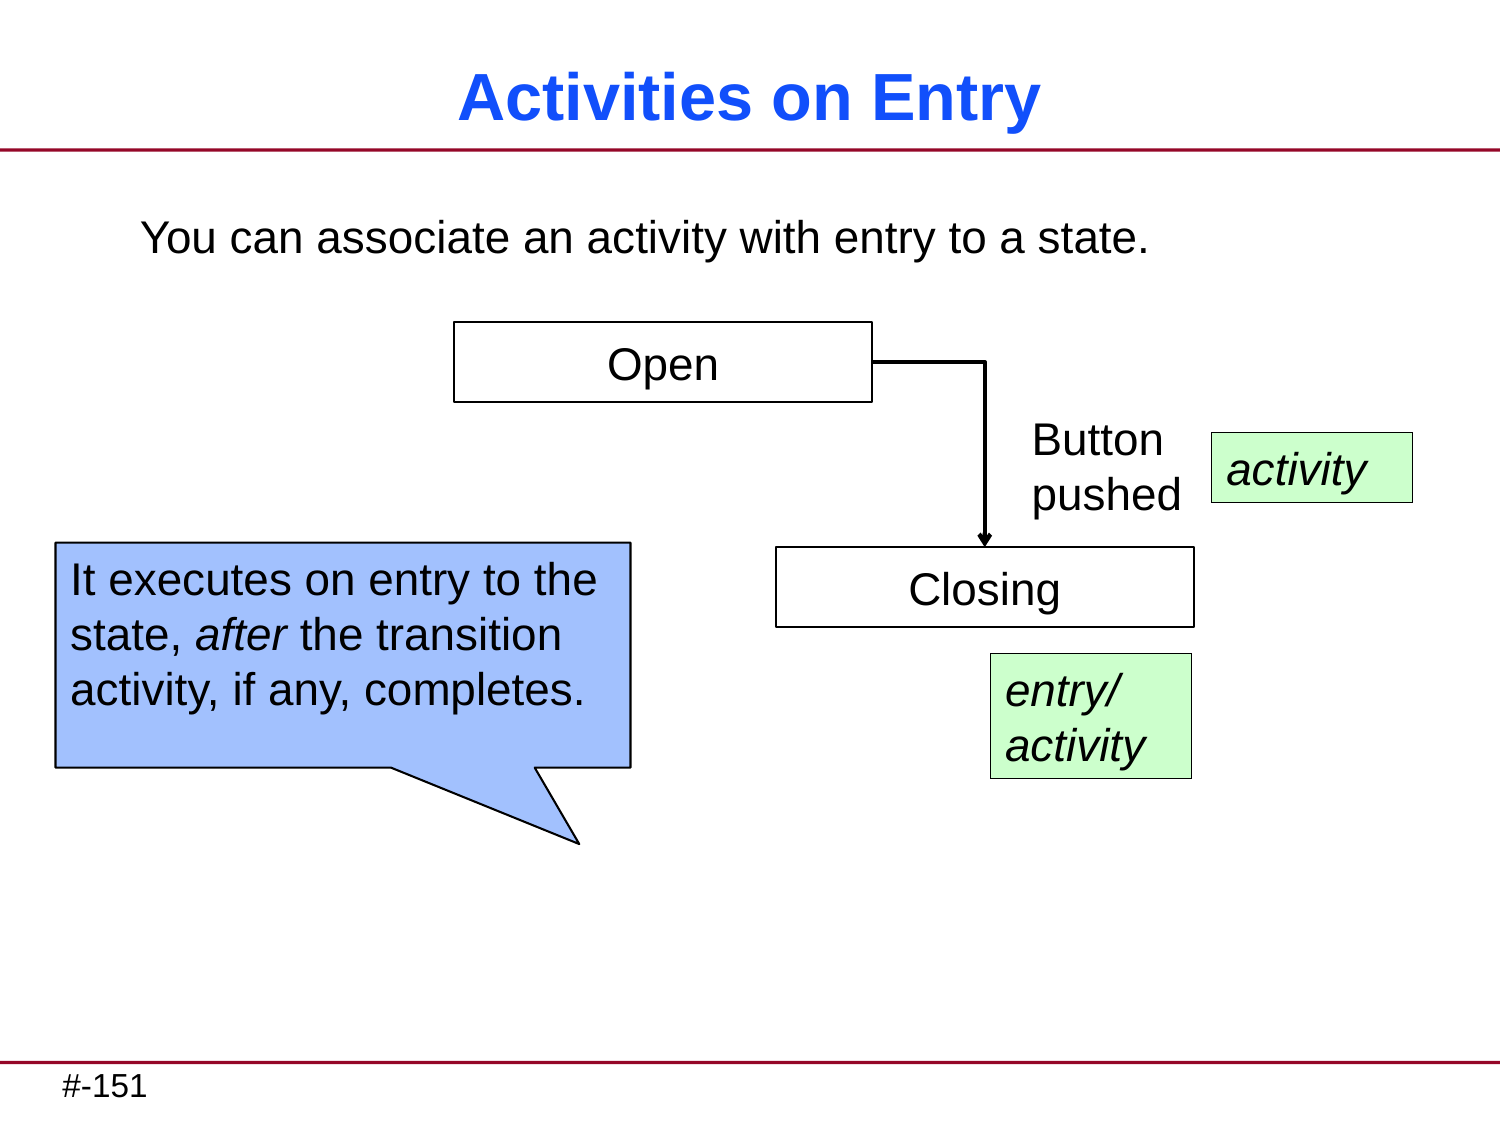

# Activities on Entry
You can associate an activity with entry to a state.

Open
Button pushed
activity
Closing
entry/
activity
It executes on entry to the state, after the transition activity, if any, completes.